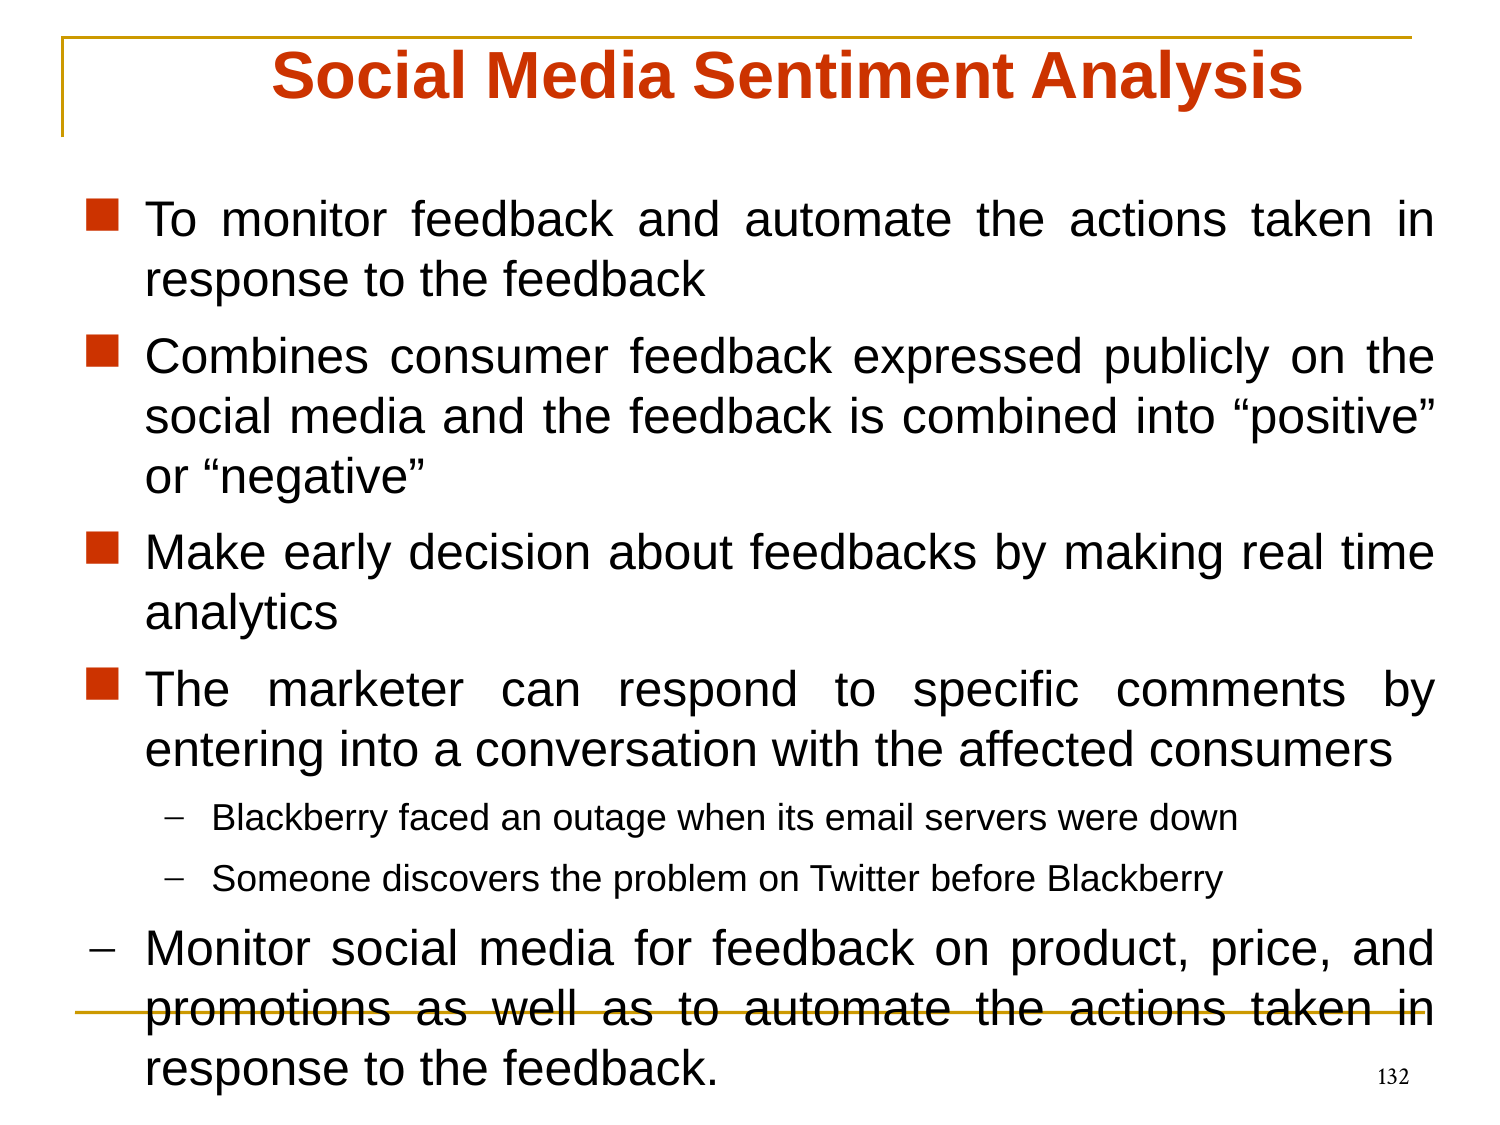

Social Media Sentiment Analysis
To monitor feedback and automate the actions taken in response to the feedback
Combines consumer feedback expressed publicly on the social media and the feedback is combined into “positive” or “negative”
Make early decision about feedbacks by making real time analytics
The marketer can respond to specific comments by entering into a conversation with the affected consumers
Blackberry faced an outage when its email servers were down
Someone discovers the problem on Twitter before Blackberry
Monitor social media for feedback on product, price, and promotions as well as to automate the actions taken in response to the feedback.

132